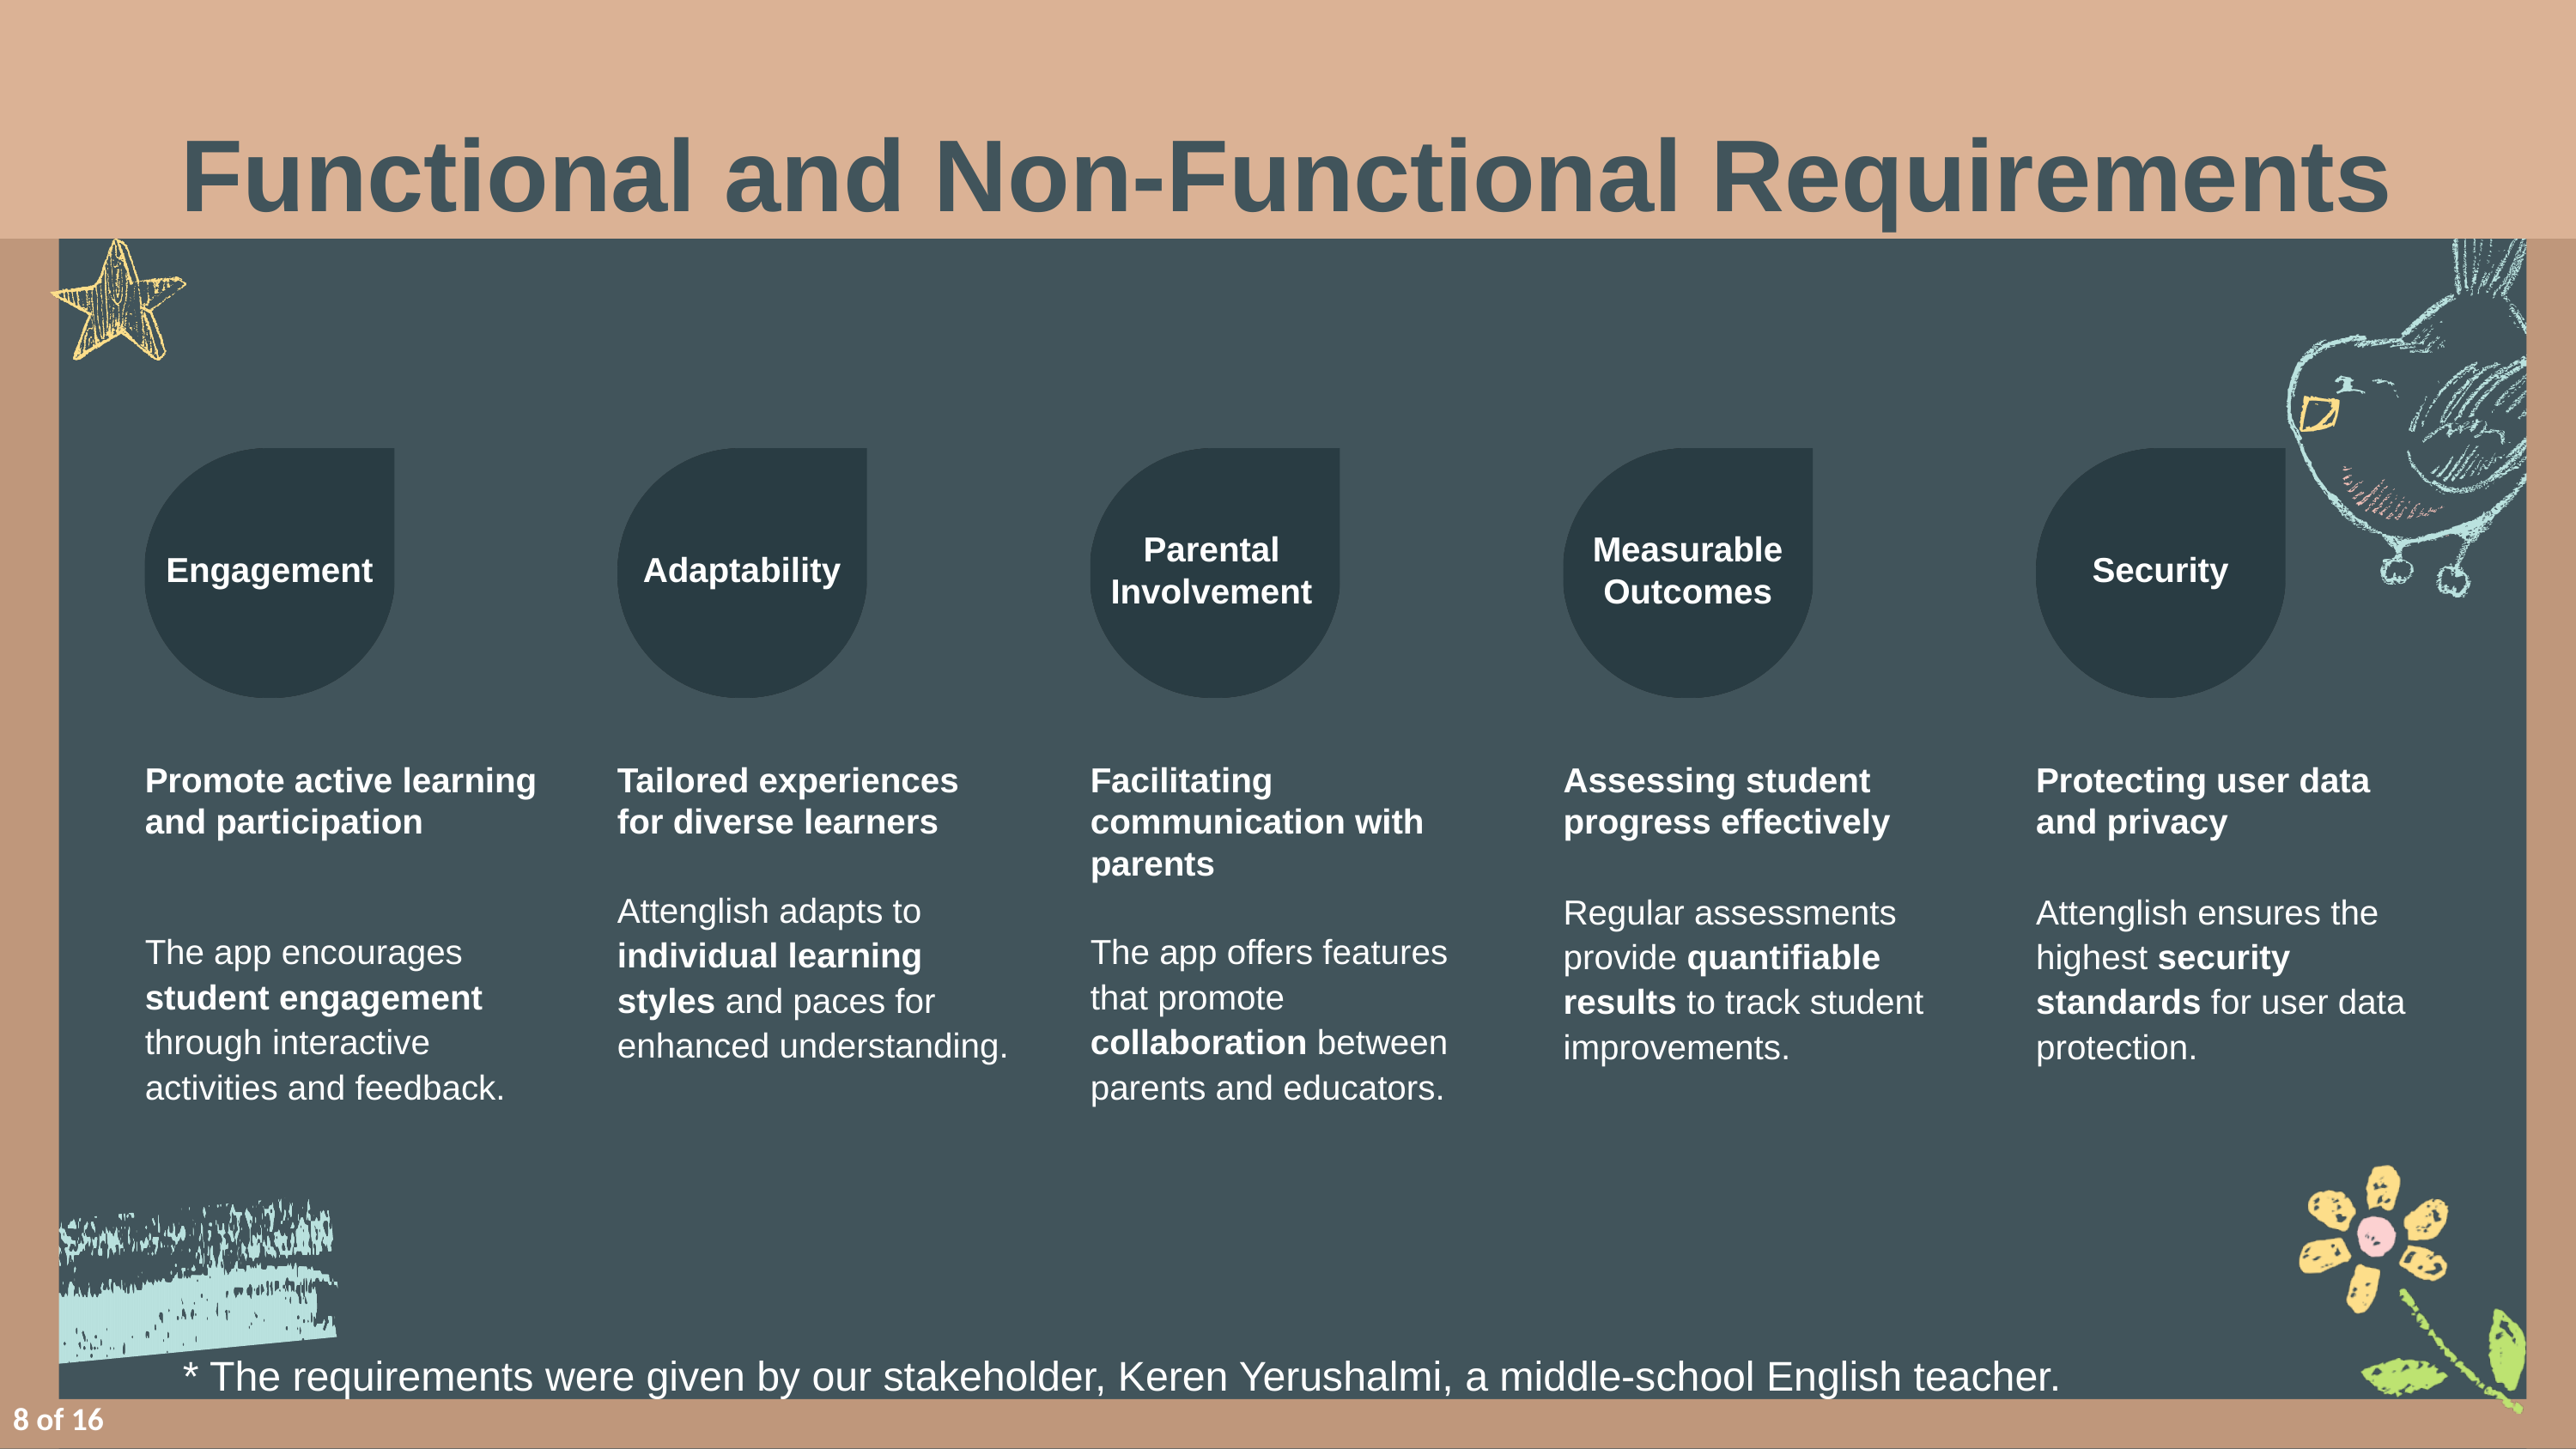

Functional and Non-Functional Requirements

Engagement
Promote active learning and participation
The app encourages student engagement through interactive activities and feedback.

Adaptability
Tailored experiences for diverse learners
Attenglish adapts to individual learning styles and paces for enhanced understanding.

Parental Involvement
Facilitating communication with parents
The app offers features that promote collaboration between parents and educators.

Measurable Outcomes
Assessing student progress effectively
Regular assessments provide quantifiable results to track student improvements.

Security
Protecting user data and privacy
Attenglish ensures the highest security standards for user data protection.

* The requirements were given by our stakeholder, Keren Yerushalmi, a middle-school English teacher.
8 of 16